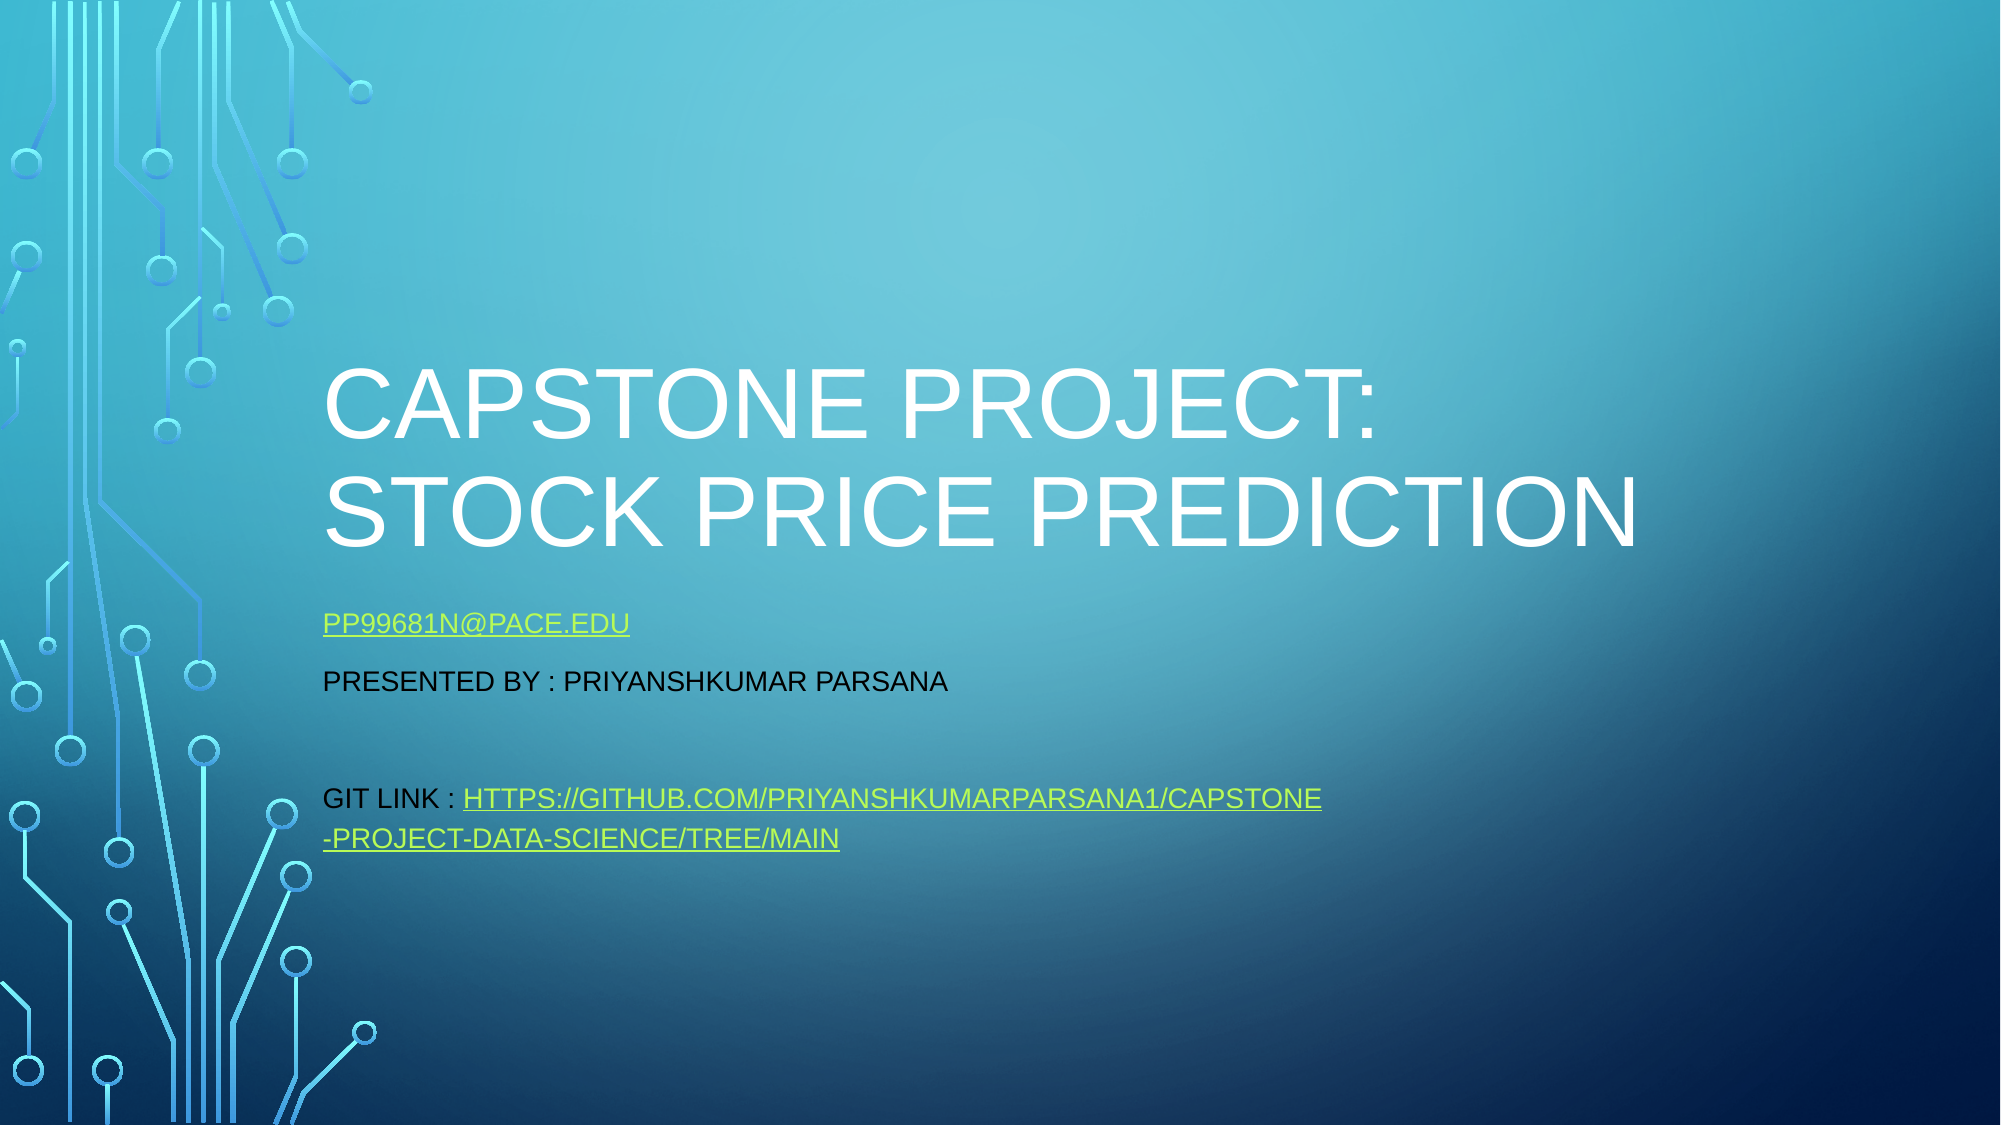

# Capstone Project: Stock Price Prediction
Pp99681n@pace.edu
Presented by : priyanshkumar parsana

Git link : https://github.com/priyanshkumarparsana1/CapStone-Project-DATA-SCIENCE/tree/main